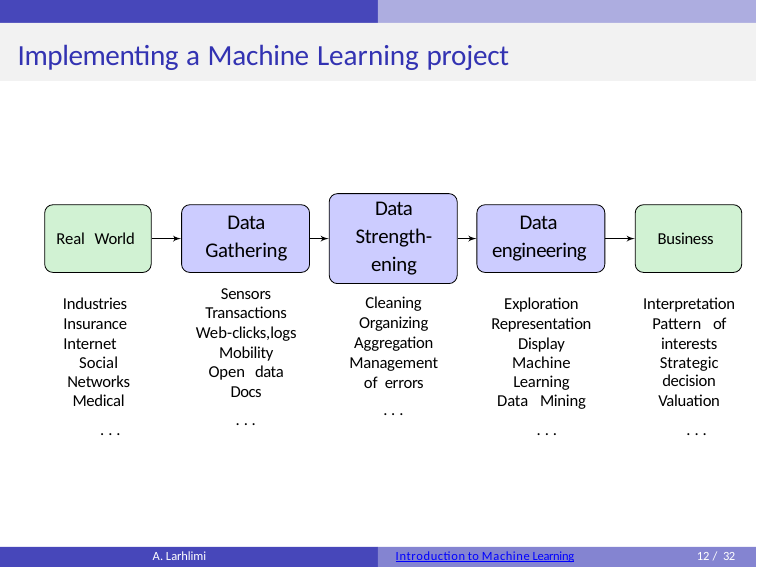

# Implementing a Machine Learning project
Data Strength-ening
Cleaning Organizing Aggregation Management of errors
. . .

Data Gathering
Sensors Transactions Web-clicks,logs Mobility
Open data
Docs
. . .
Data engineering

Business
Real World

Interpretation Pattern of interests
Strategic decision
Valuation
. . .
Industries Insurance Internet
Social Networks
Medical
. . .
Exploration Representation Display
Machine Learning
Data Mining
. . .

A. Larhlimi
Introduction to Machine Learning
12 / 32